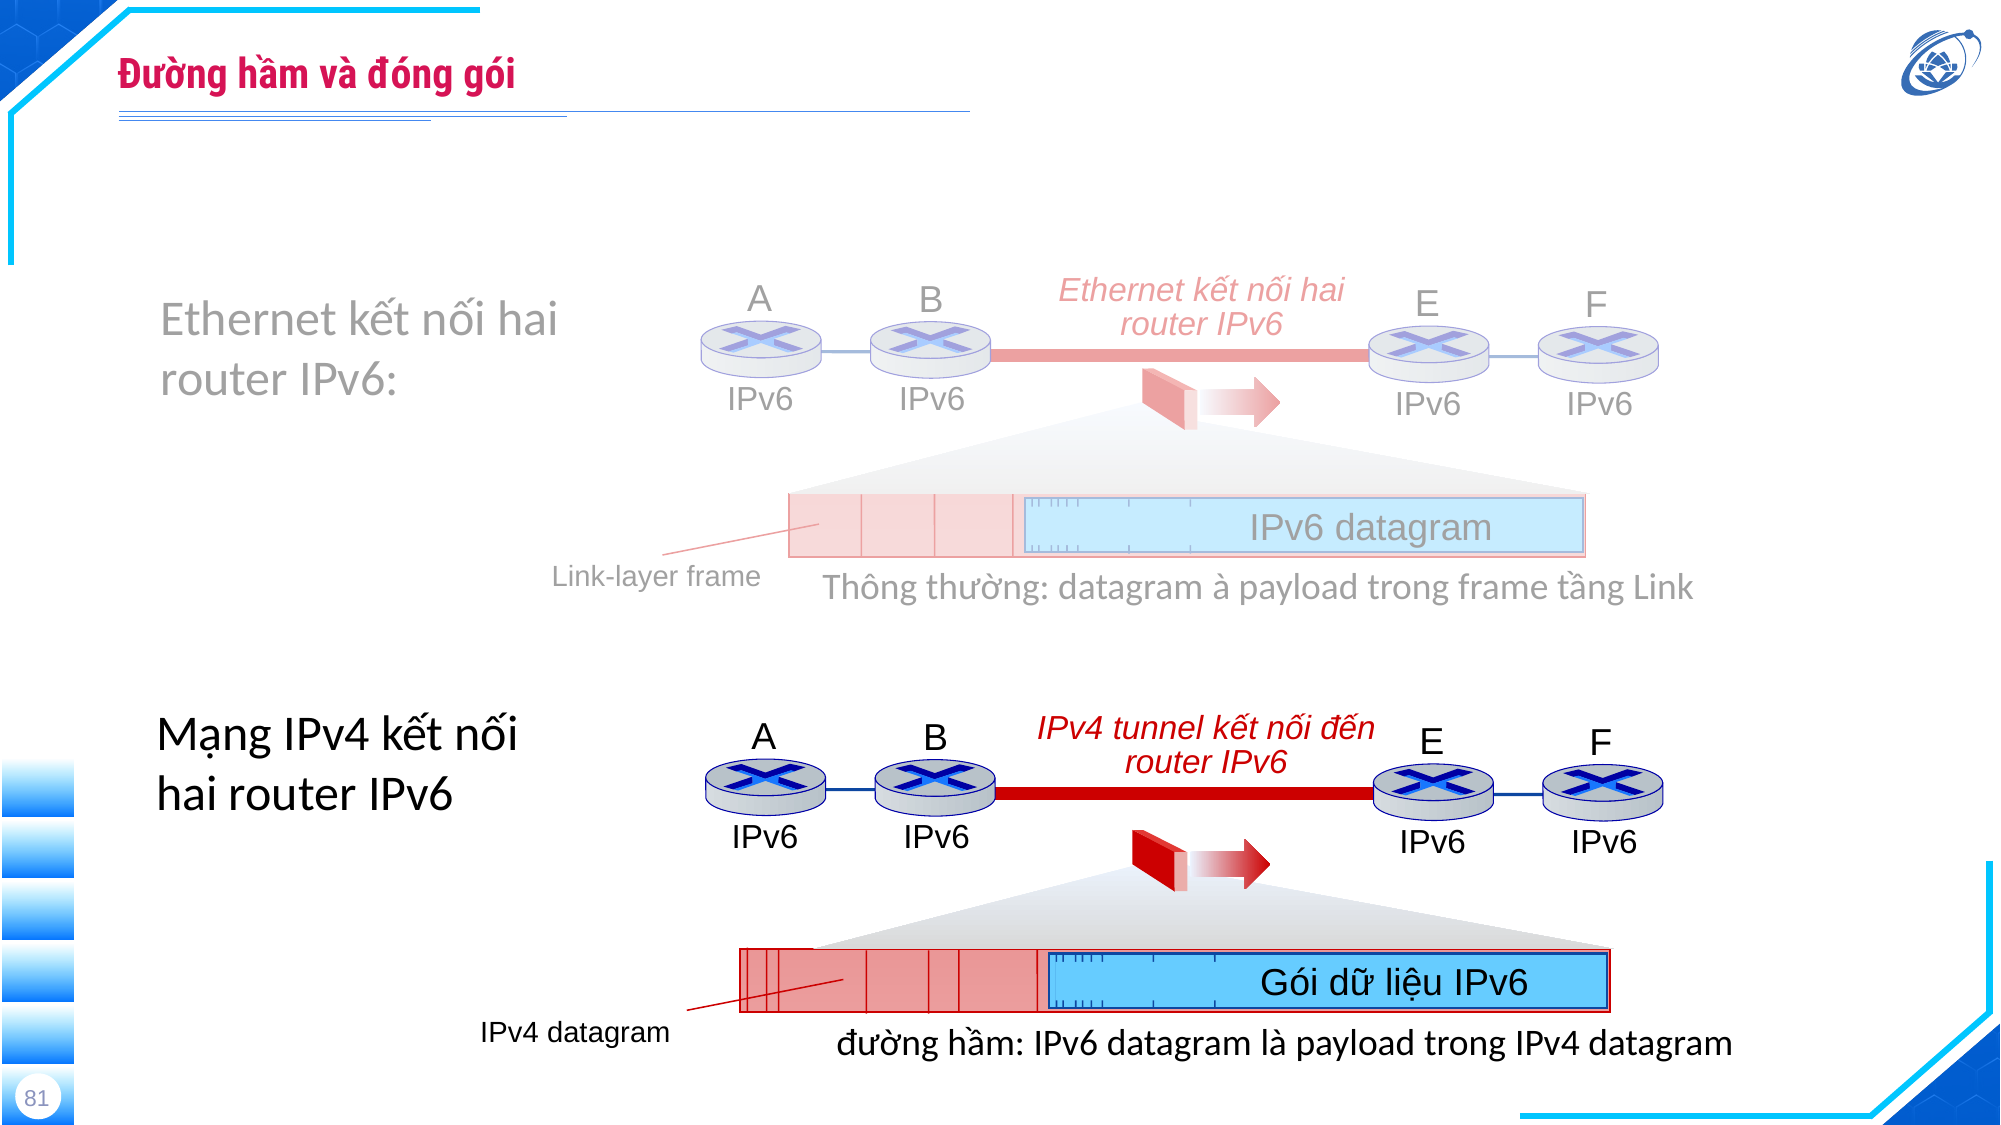

# Đường hầm và đóng gói

A
B

IPv6
IPv6
Ethernet kết nối hai router IPv6
E
F

IPv6
IPv6

Ethernet kết nối hai router IPv6:

IPv6 datagram

Link-layer frame
Thông thường: datagram à payload trong frame tầng Link
Mạng IPv4 kết nối hai router IPv6
A
B

IPv6
IPv6
IPv4 tunnel kết nối đến router IPv6
E
F

IPv6
IPv6

Gói dữ liệu IPv6

IPv4 datagram
đường hầm: IPv6 datagram là payload trong IPv4 datagram
81